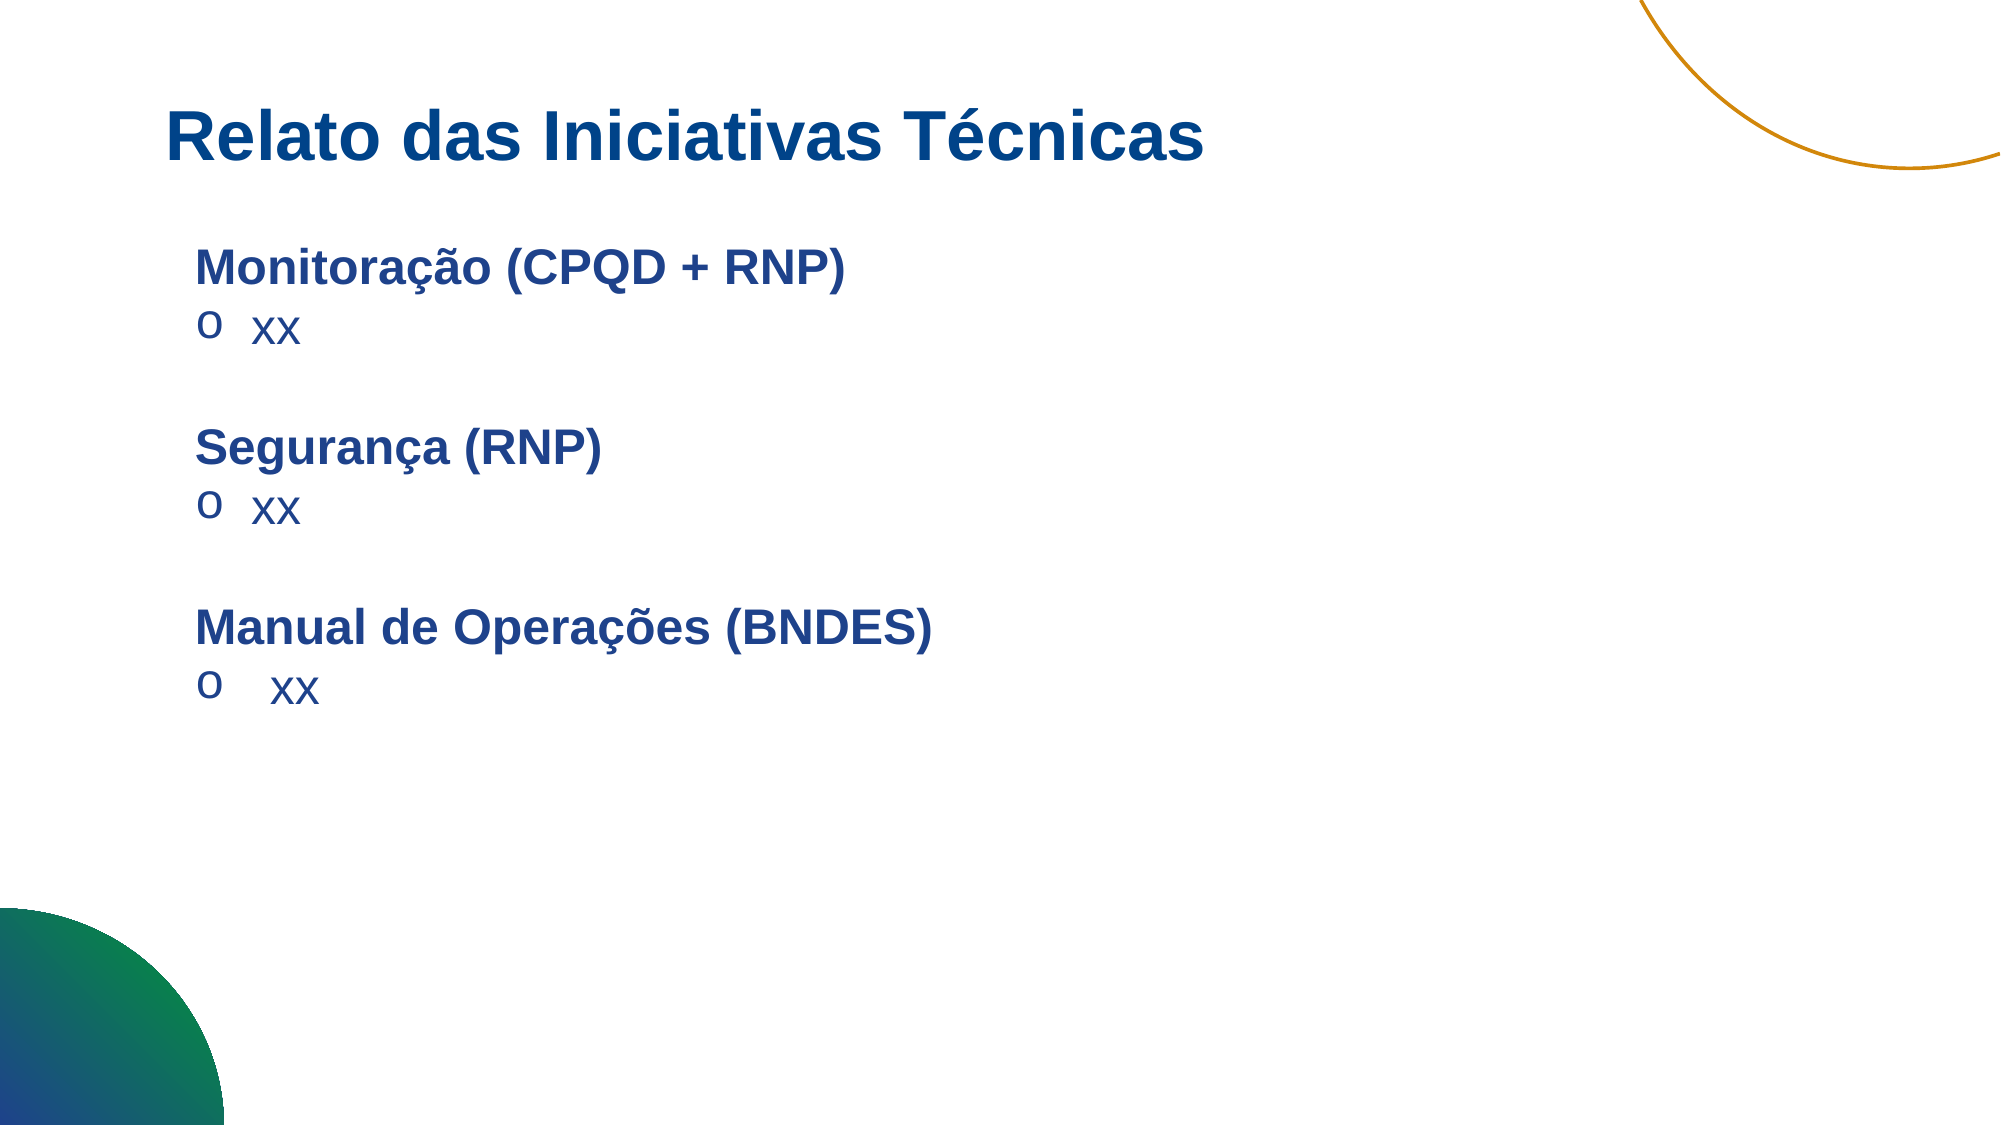

Relato das Iniciativas Técnicas
Monitoração (CPQD + RNP)
xx

Segurança (RNP)
xx

Manual de Operações (BNDES)
xx